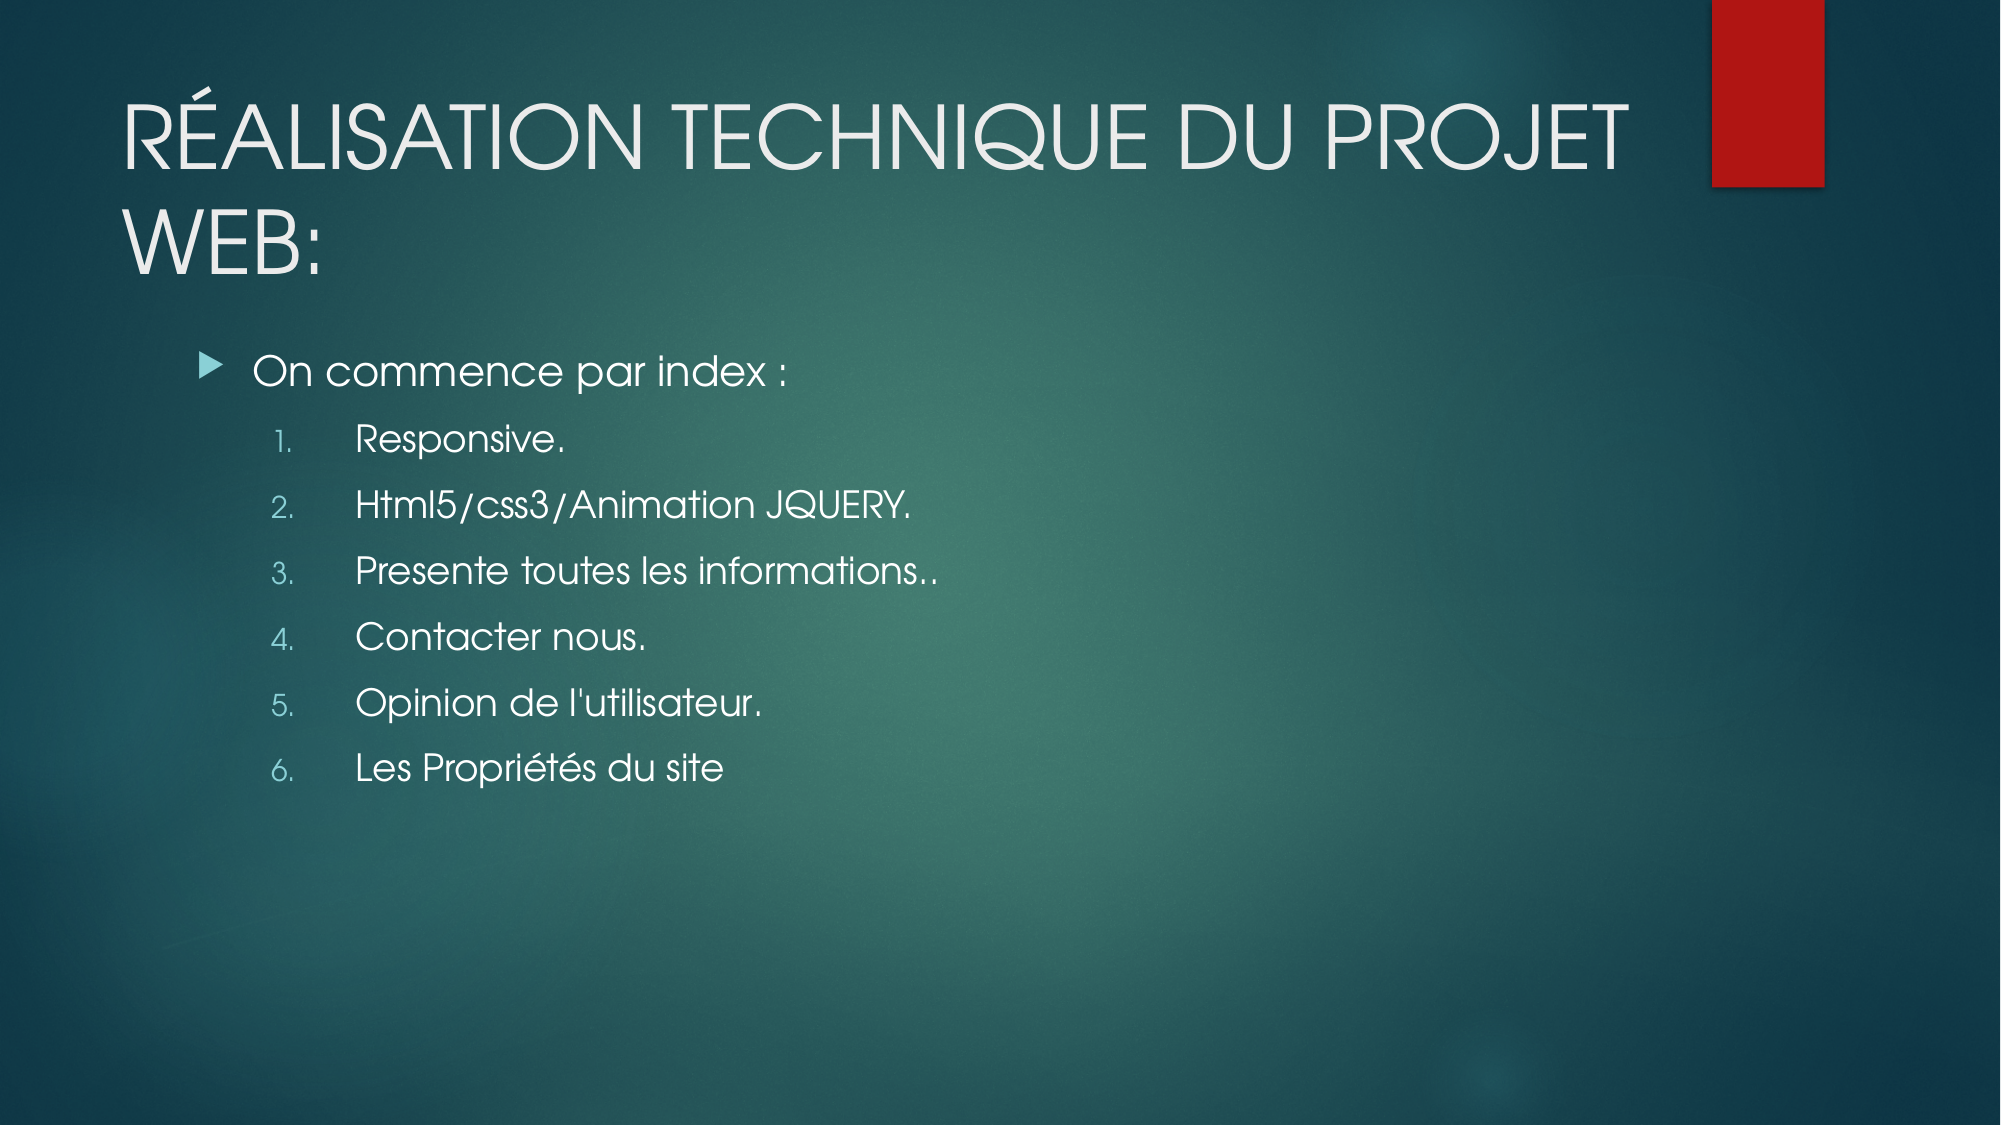

# RÉALISATION TECHNIQUE DU PROJET WEB:
On commence par index :
Responsive.
Html5/css3/Animation JQUERY.
Presente toutes les informations..
Contacter nous.
Opinion de l'utilisateur.
Les Propriétés du site